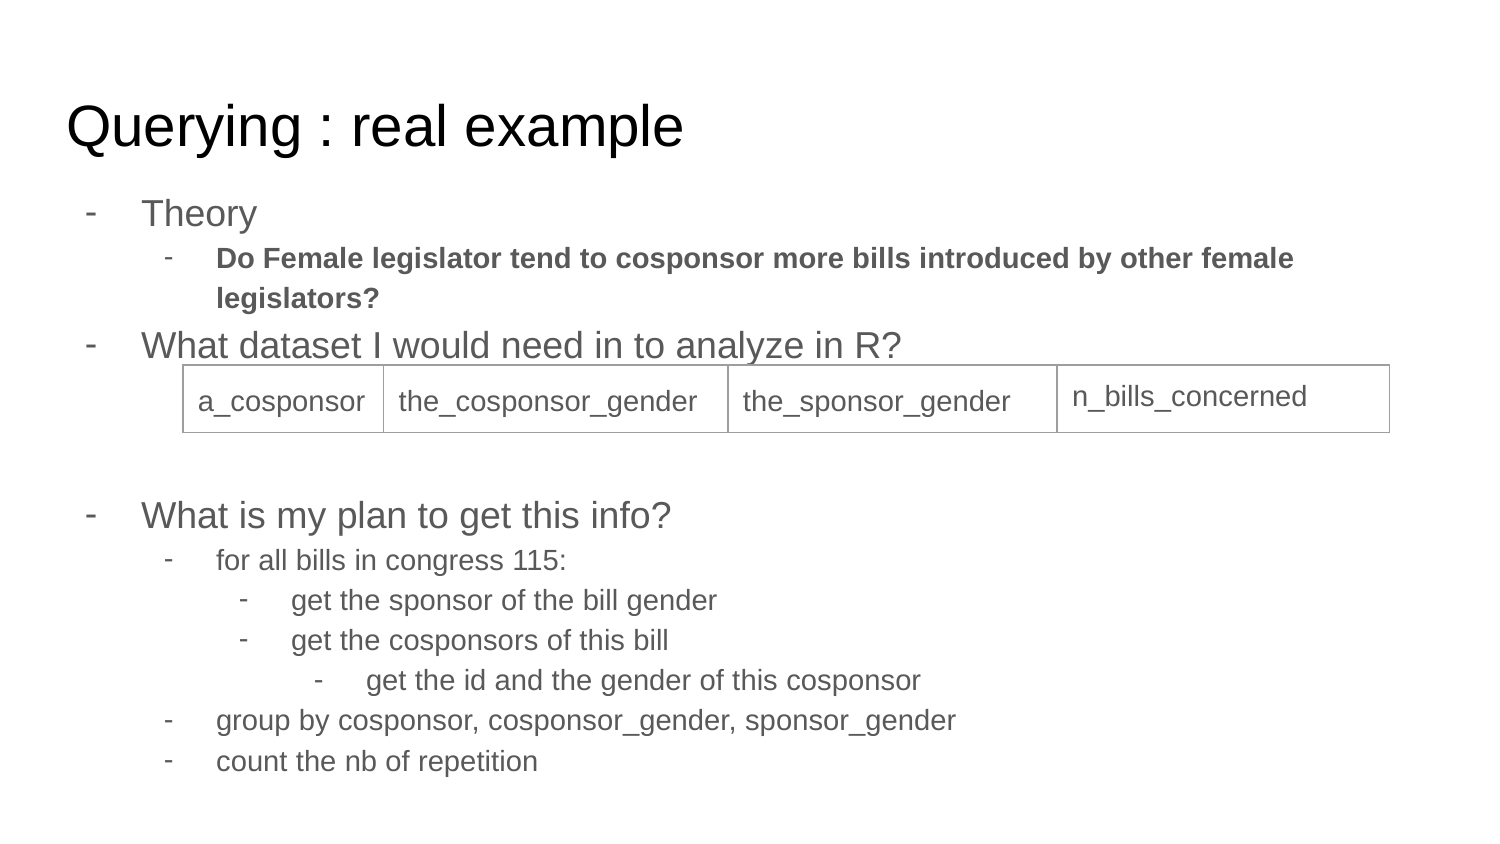

# Querying : real example
Theory
Do Female legislator tend to cosponsor more bills introduced by other female legislators?
What dataset I would need in to analyze in R?

What is my plan to get this info?
for all bills in congress 115:
get the sponsor of the bill gender
get the cosponsors of this bill
get the id and the gender of this cosponsor
group by cosponsor, cosponsor_gender, sponsor_gender
count the nb of repetition

| a\_cosponsor | the\_cosponsor\_gender | the\_sponsor\_gender | n\_bills\_concerned |
| --- | --- | --- | --- |